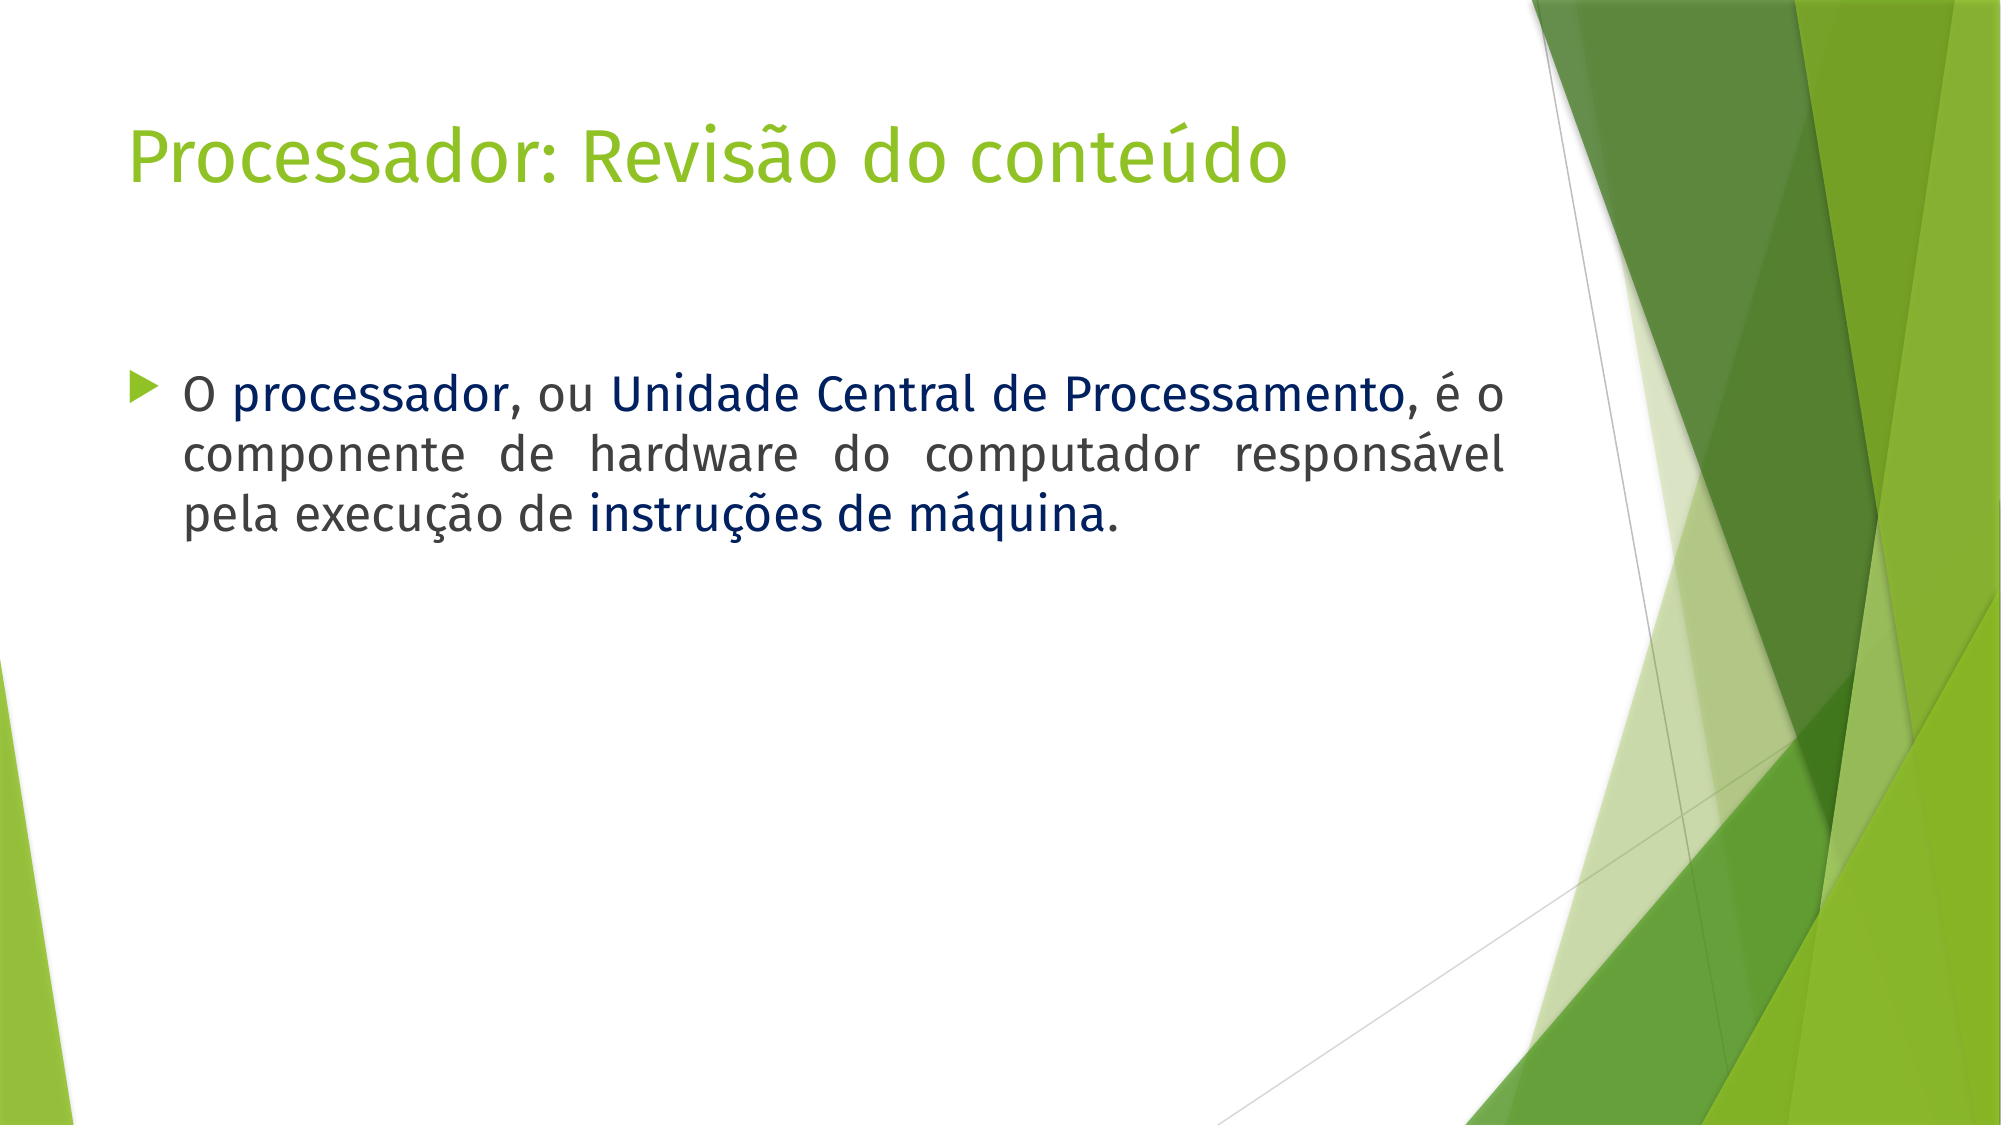

# Processador: Revisão do conteúdo
O processador, ou Unidade Central de Processamento, é o componente de hardware do computador responsável pela execução de instruções de máquina.